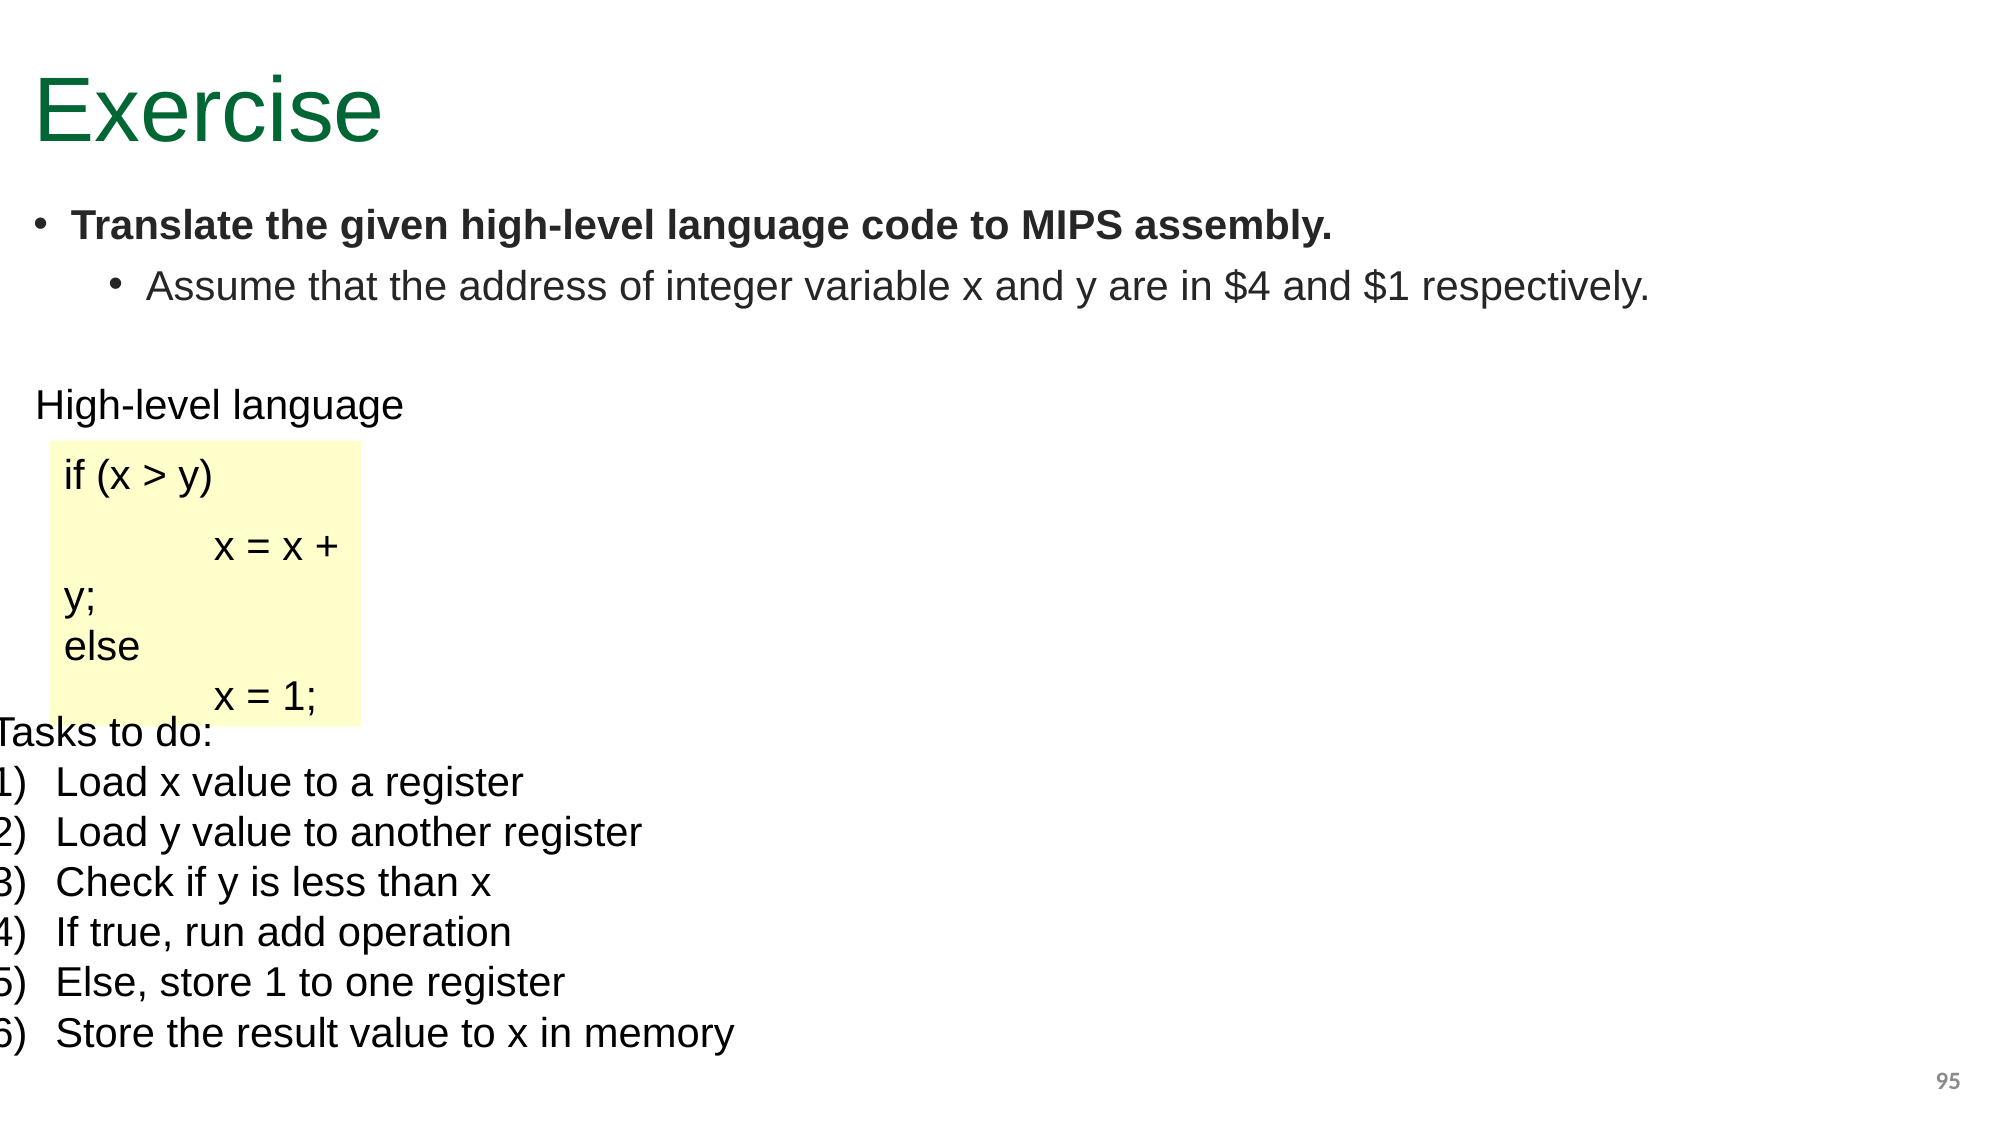

# Exercise
Translate the given high-level language code to MIPS assembly.
Assume that the address of integer variable x and y are in $4 and $1 respectively.

High-level language
if (x > y)
	x = x + y;
else
	x = 1;
Tasks to do:
Load x value to a register
Load y value to another register
Check if y is less than x
If true, run add operation
Else, store 1 to one register
Store the result value to x in memory
95